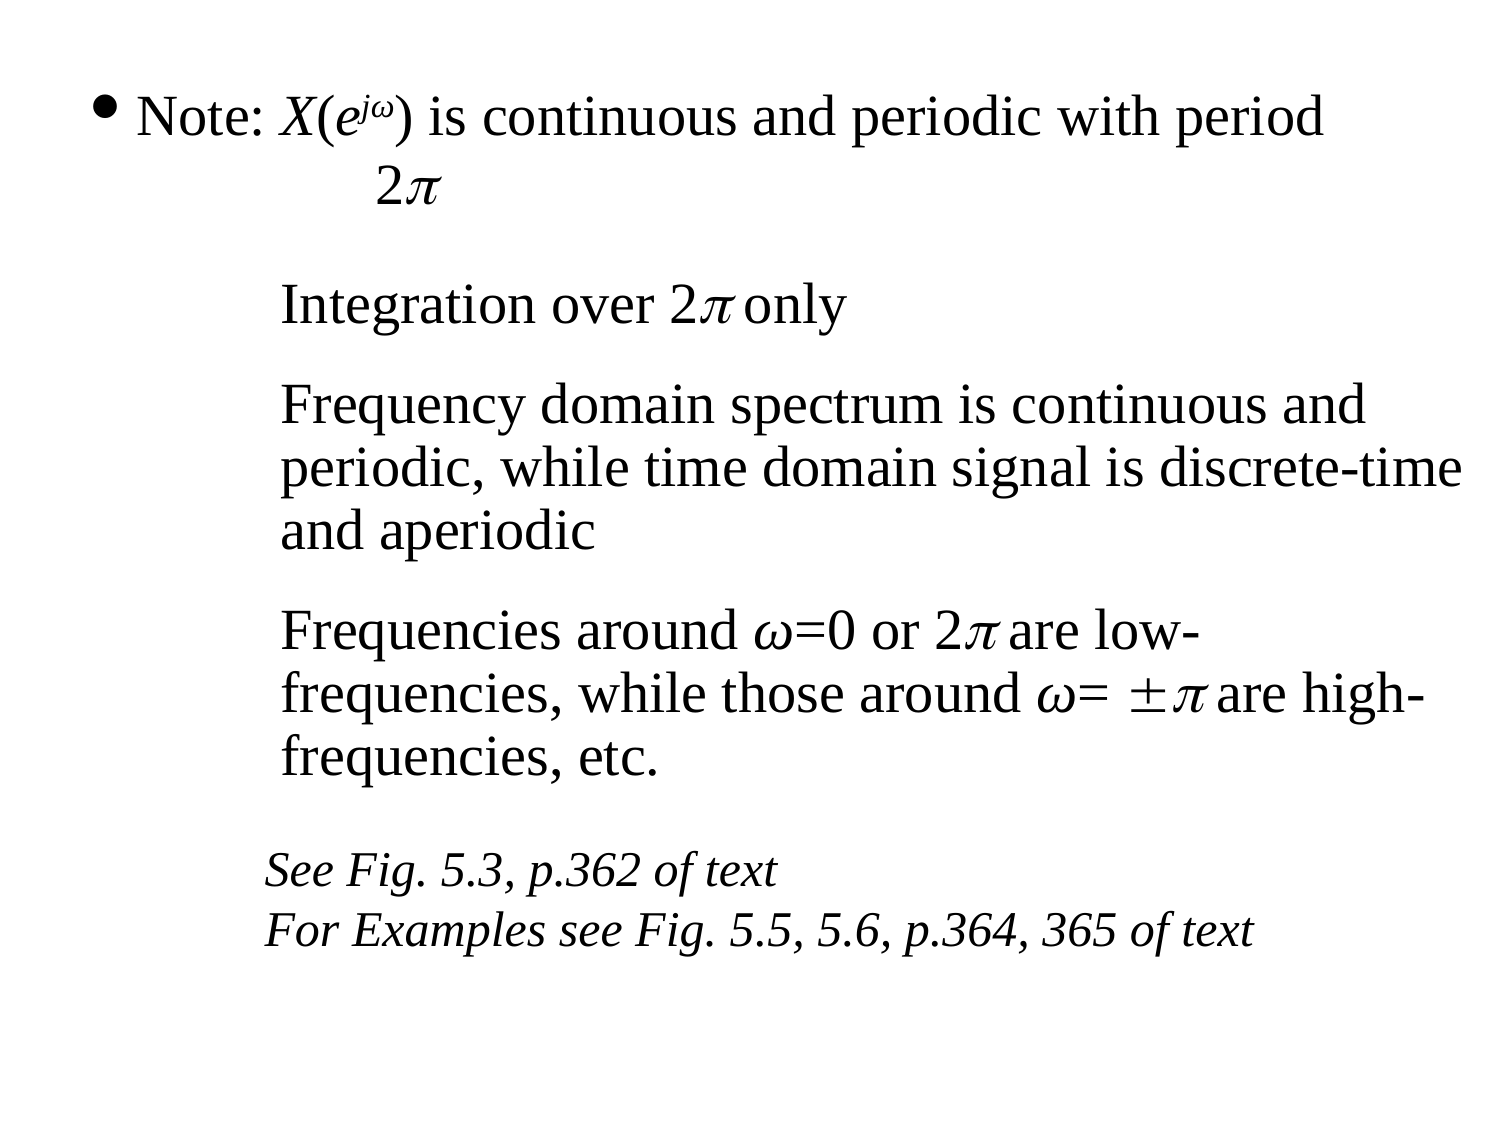

Note: X(ejω) is continuous and periodic with period
2π
Integration over 2π only
Frequency domain spectrum is continuous and periodic, while time domain signal is discrete-time and aperiodic
Frequencies around ω=0 or 2π are low-frequencies, while those around ω= ±π are high-frequencies, etc.
  See Fig. 5.3, p.362 of text
  For Examples see Fig. 5.5, 5.6, p.364, 365 of text